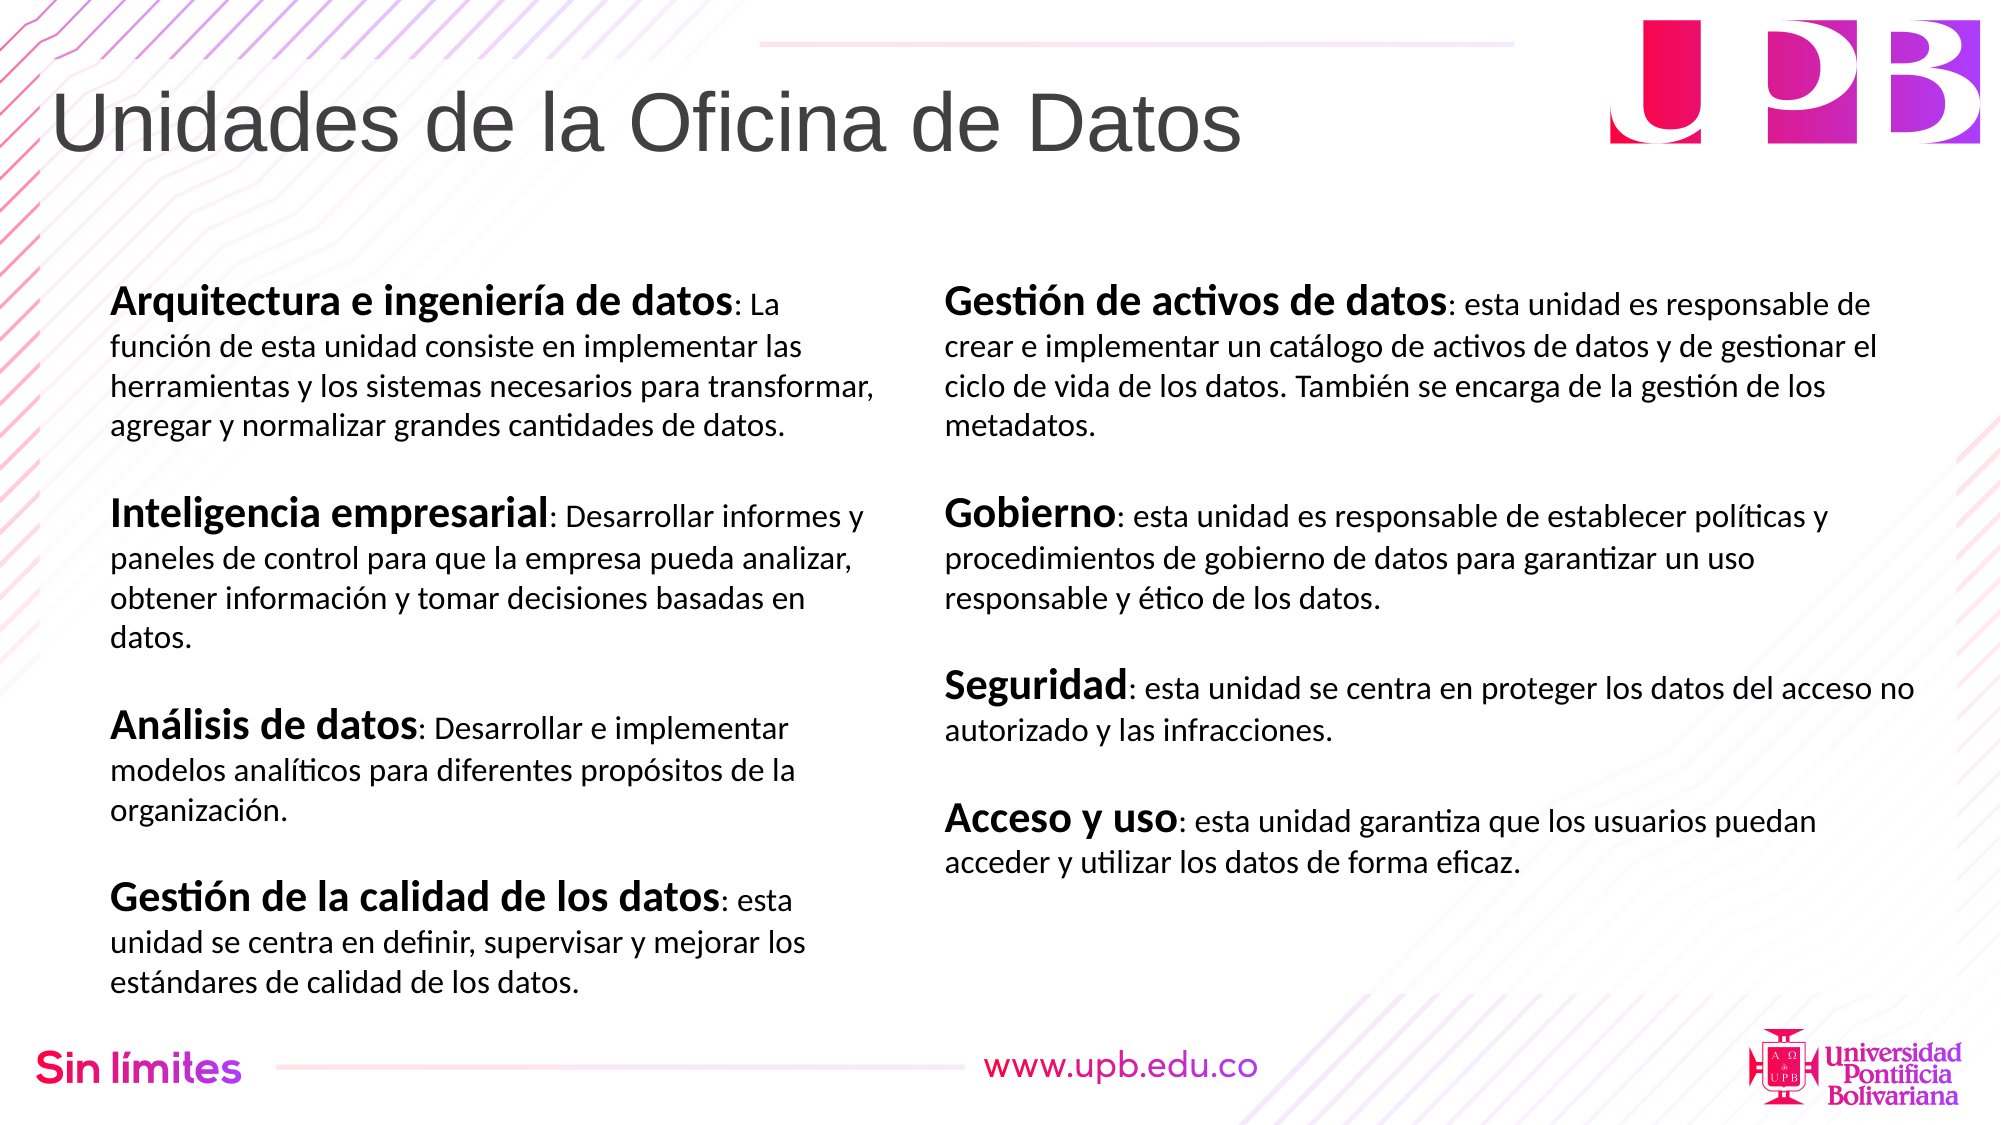

# Unidades de la Oficina de Datos
Arquitectura e ingeniería de datos: La función de esta unidad consiste en implementar las herramientas y los sistemas necesarios para transformar, agregar y normalizar grandes cantidades de datos.

Inteligencia empresarial: Desarrollar informes y paneles de control para que la empresa pueda analizar, obtener información y tomar decisiones basadas en datos.

Análisis de datos: Desarrollar e implementar modelos analíticos para diferentes propósitos de la organización.

Gestión de la calidad de los datos: esta unidad se centra en definir, supervisar y mejorar los estándares de calidad de los datos.

Gestión de activos de datos: esta unidad es responsable de crear e implementar un catálogo de activos de datos y de gestionar el ciclo de vida de los datos. También se encarga de la gestión de los metadatos.

Gobierno: esta unidad es responsable de establecer políticas y procedimientos de gobierno de datos para garantizar un uso responsable y ético de los datos.

Seguridad: esta unidad se centra en proteger los datos del acceso no autorizado y las infracciones.

Acceso y uso: esta unidad garantiza que los usuarios puedan acceder y utilizar los datos de forma eficaz.